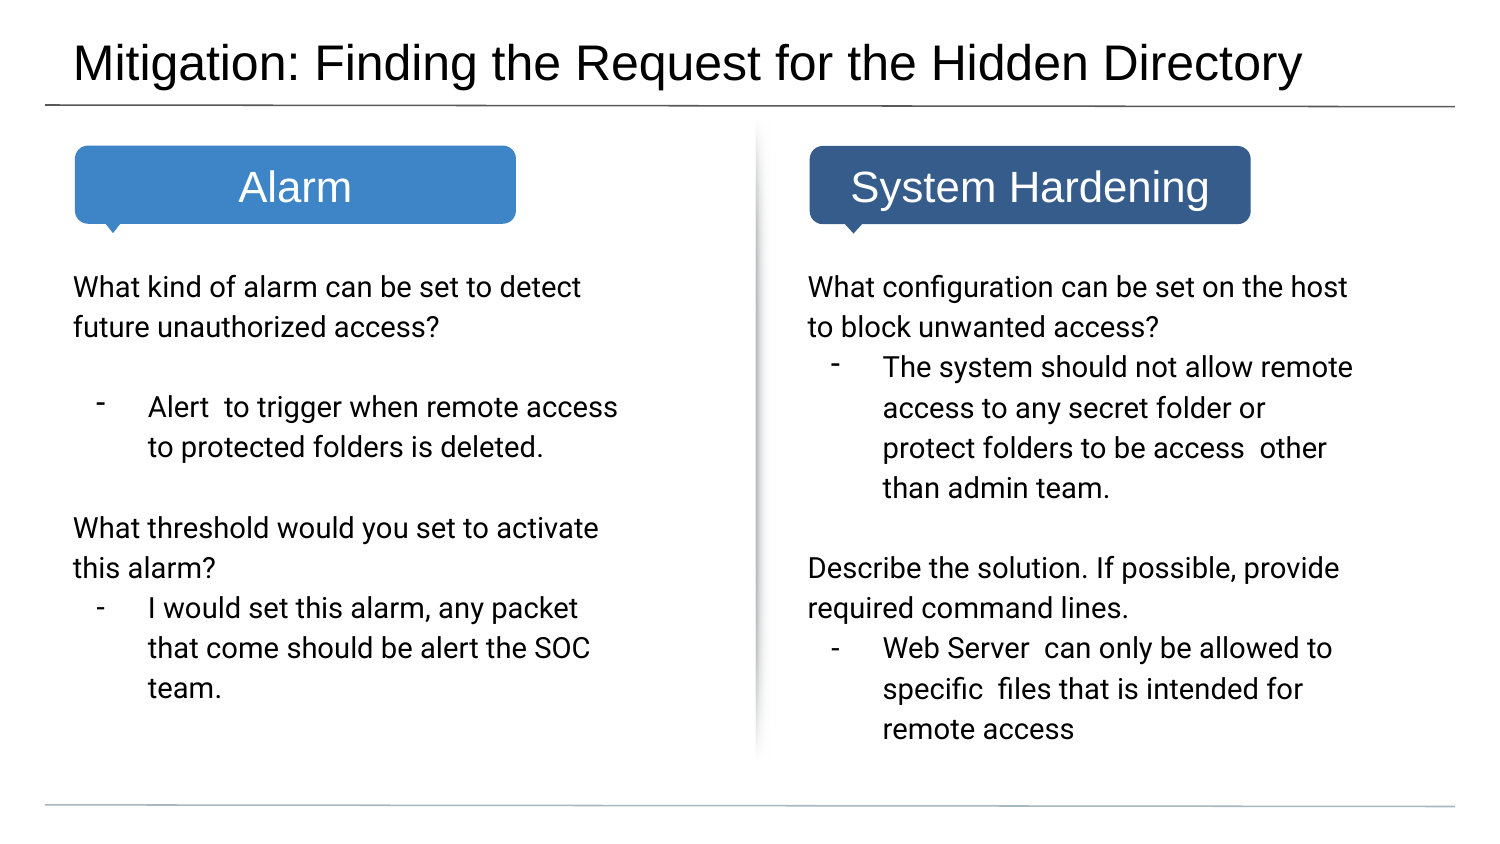

# Mitigation: Finding the Request for the Hidden Directory
What kind of alarm can be set to detect future unauthorized access?

Alert  to trigger when remote access to protected folders is deleted.

What threshold would you set to activate this alarm?
I would set this alarm, any packet that come should be alert the SOC team.

What configuration can be set on the host to block unwanted access?
The system should not allow remote access to any secret folder or protect folders to be access  other than admin team.

Describe the solution. If possible, provide required command lines.
Web Server  can only be allowed to specific  files that is intended for remote access